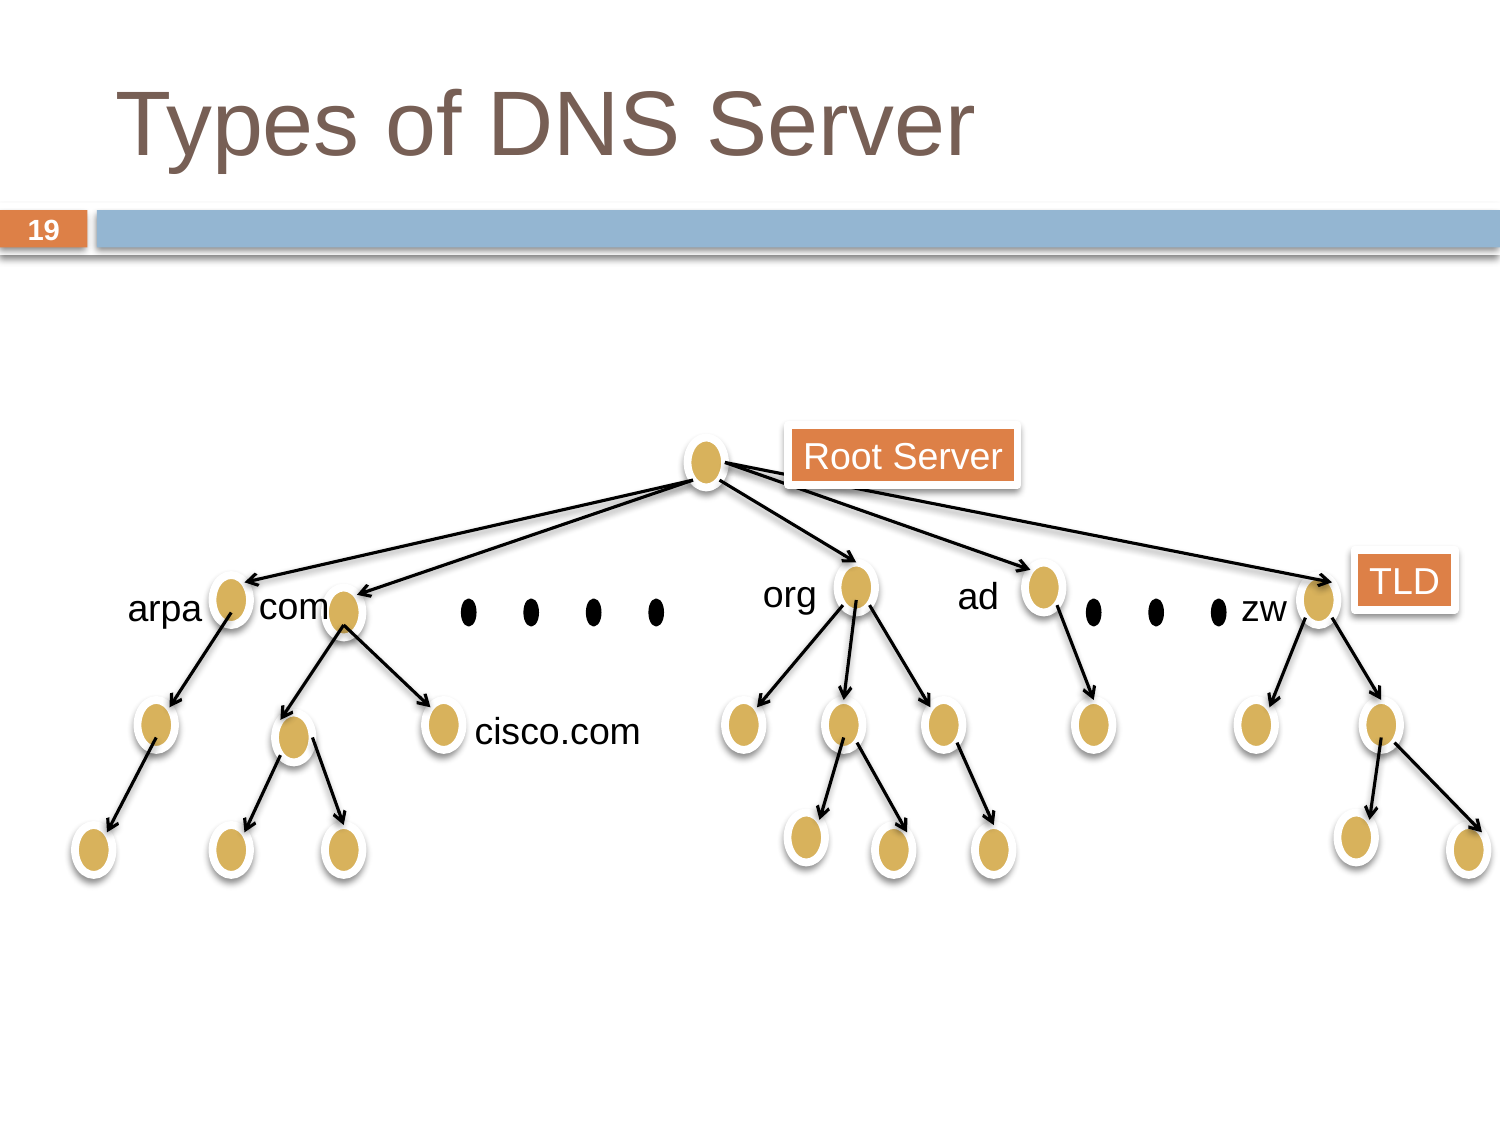

# Types of DNS Server
19
Root Server

TLD
org

ad

com

arpa
zw

cisco.com